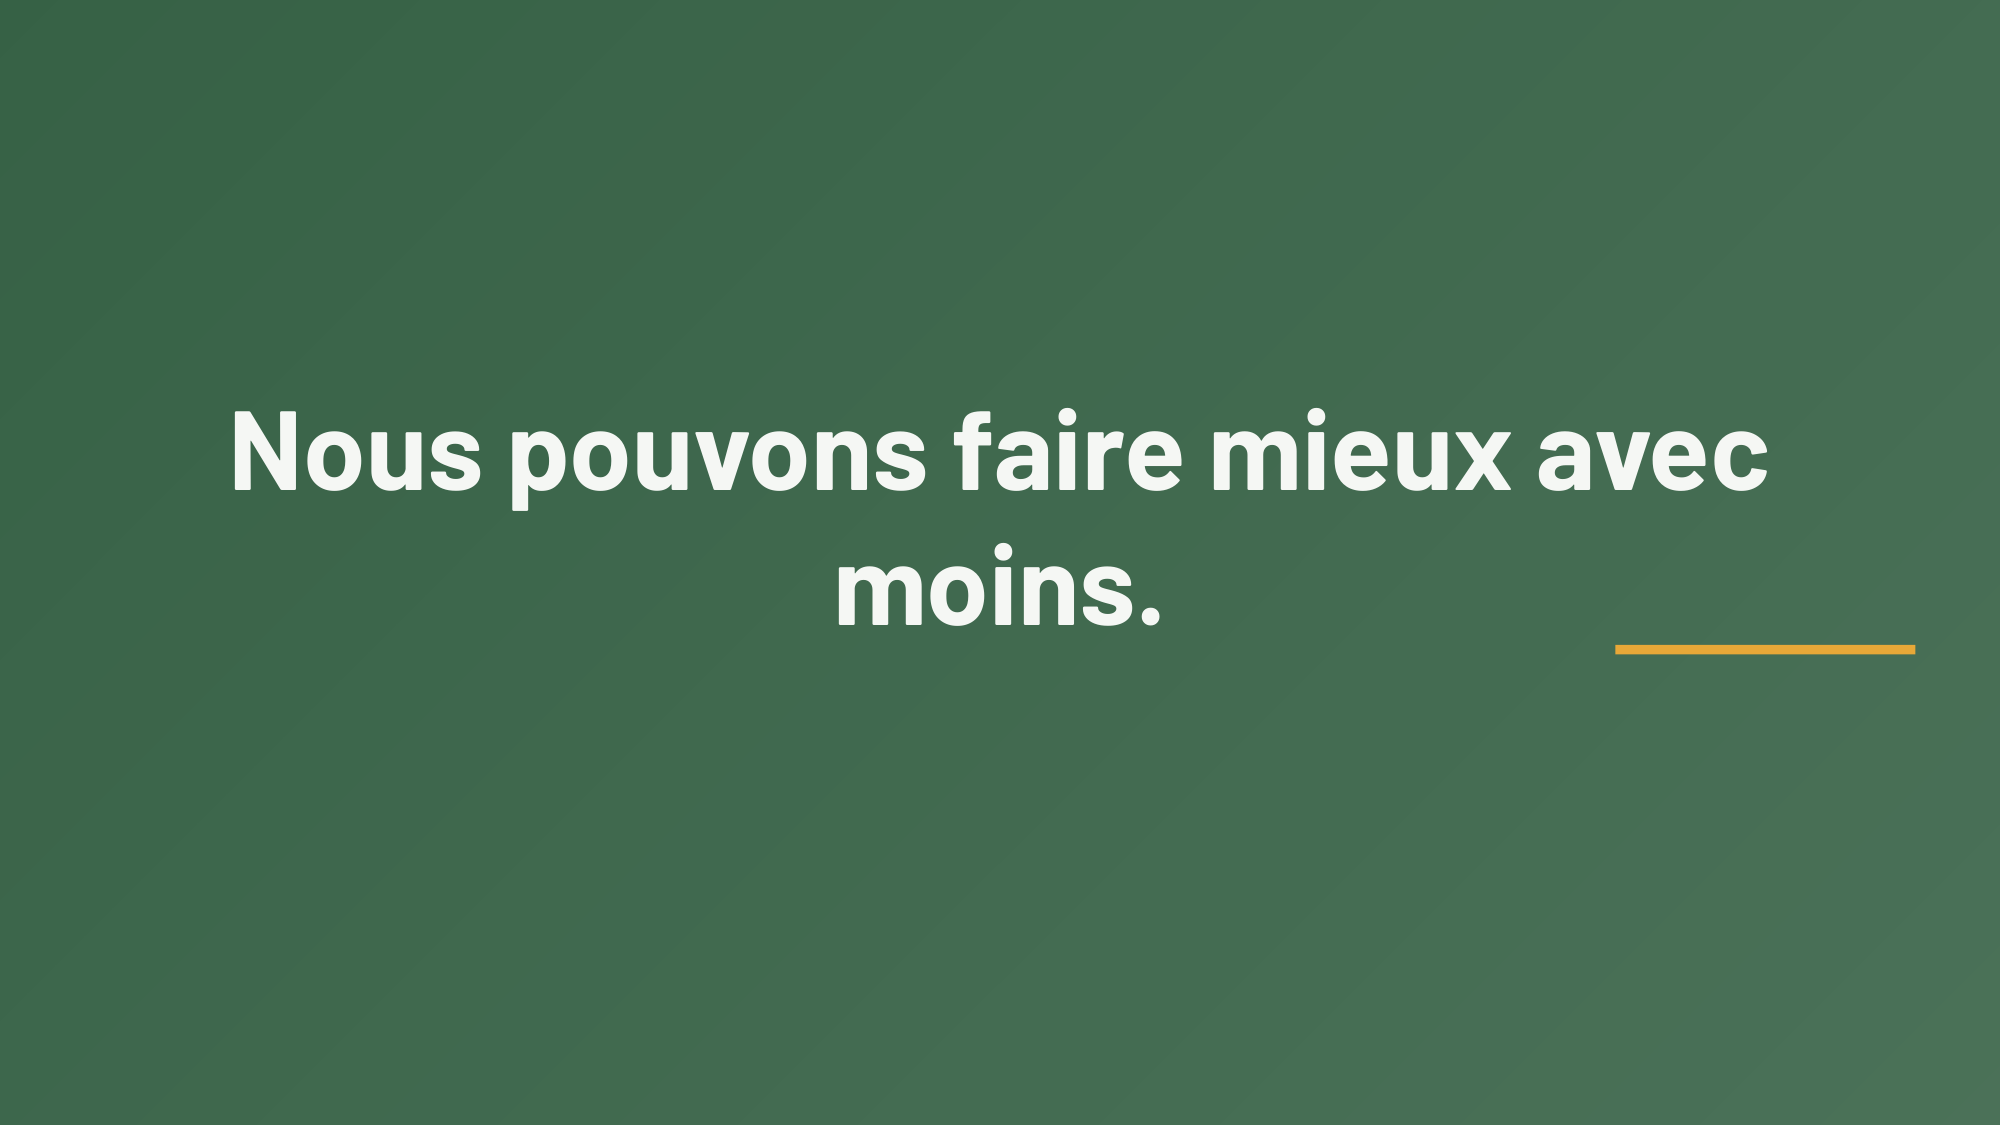

# Nous pouvons faire mieux avec moins.